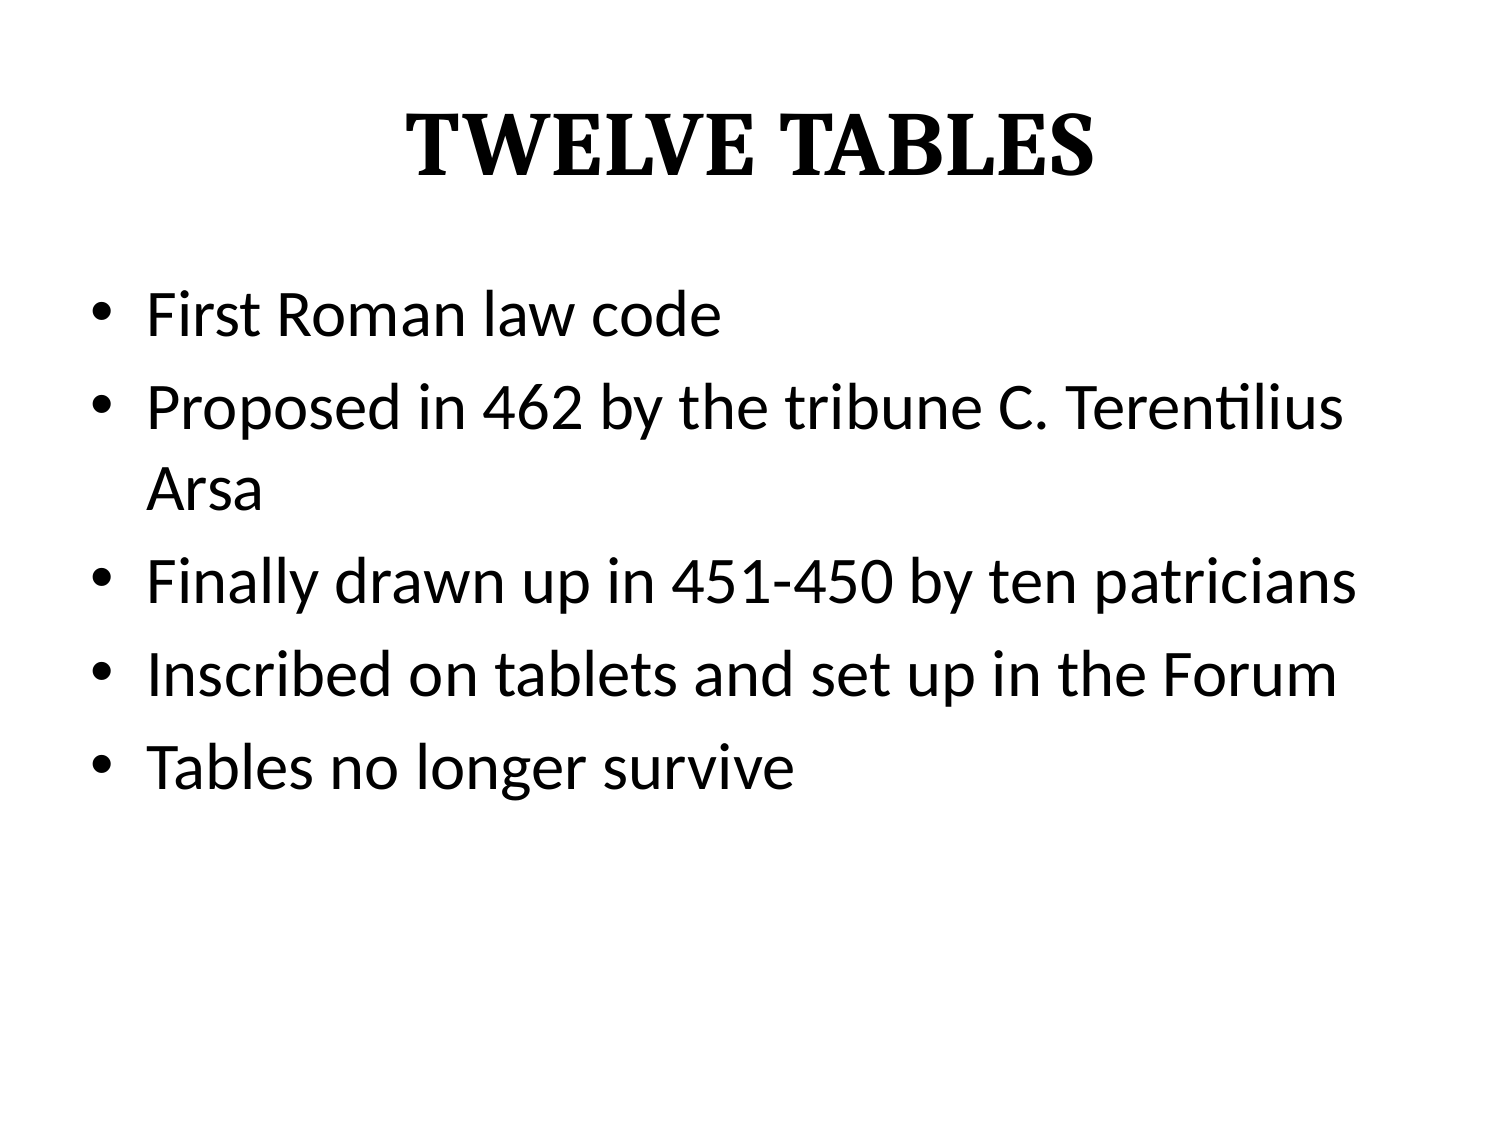

# Twelve Tables
First Roman law code
Proposed in 462 by the tribune C. Terentilius Arsa
Finally drawn up in 451-450 by ten patricians
Inscribed on tablets and set up in the Forum
Tables no longer survive